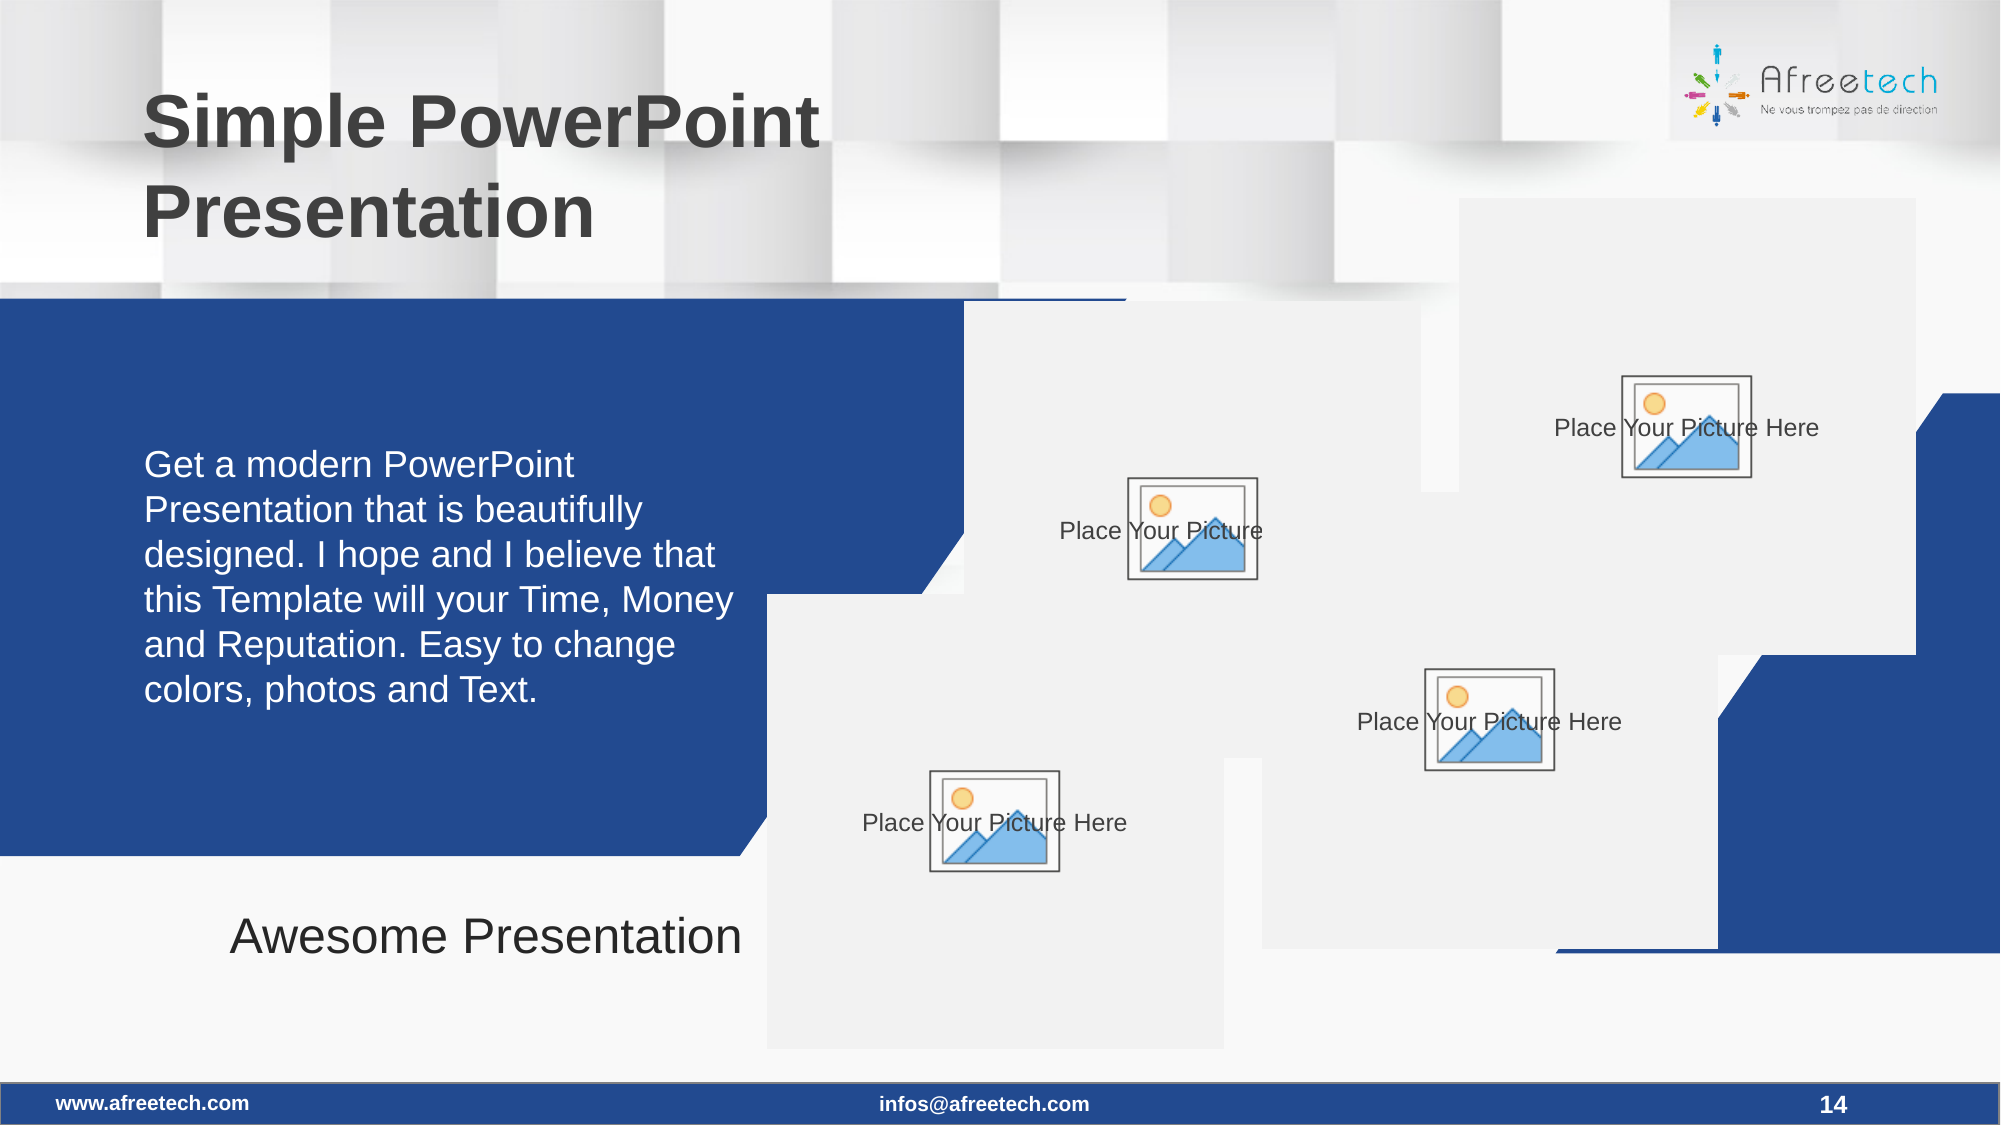

Simple PowerPoint Presentation

Get a modern PowerPoint  Presentation that is beautifully designed. I hope and I believe that this Template will your Time, Money and Reputation. Easy to change colors, photos and Text.

Awesome Presentation
14